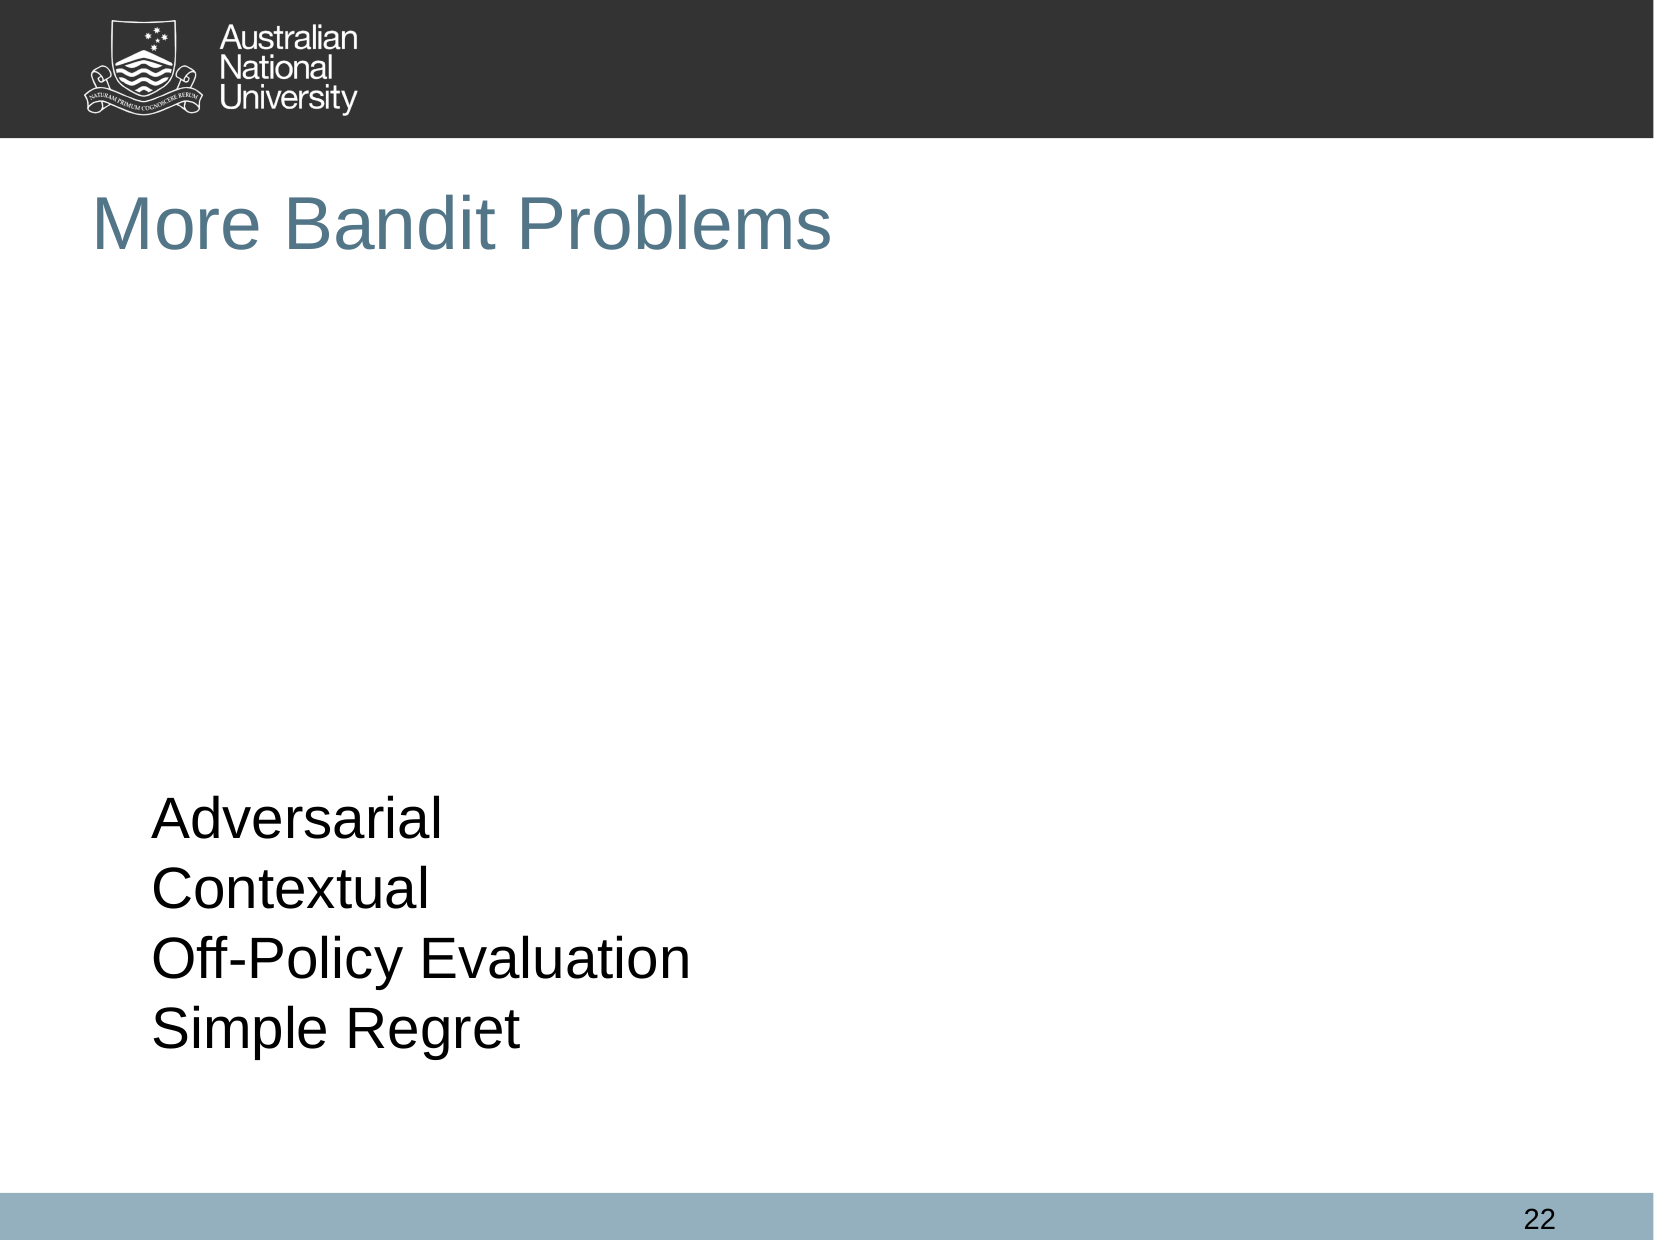

More Bandit Problems

Adversarial
Contextual
Off-Policy Evaluation
Simple Regret

22